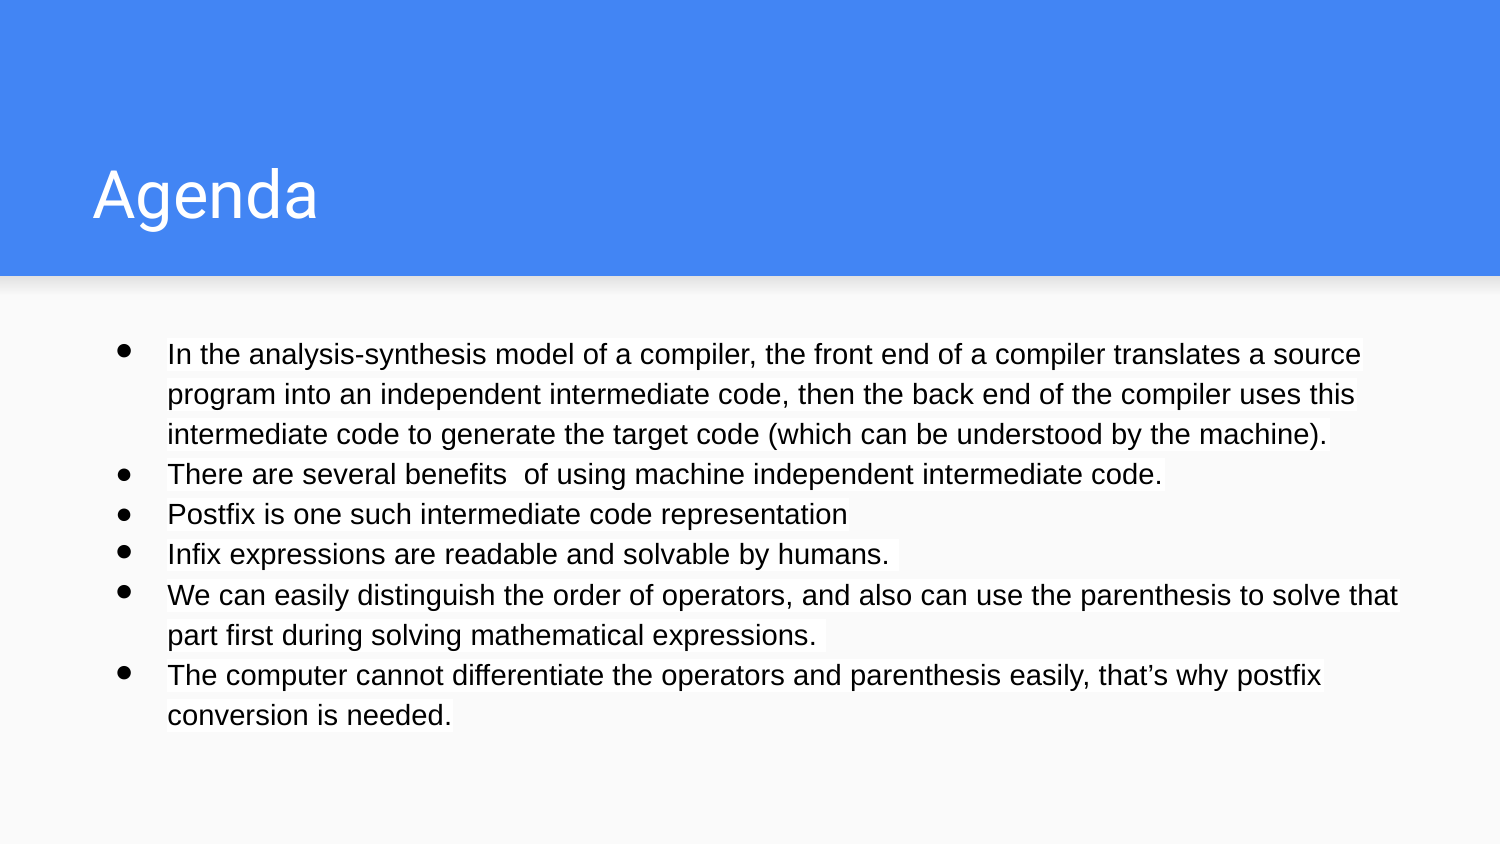

# Agenda
In the analysis-synthesis model of a compiler, the front end of a compiler translates a source program into an independent intermediate code, then the back end of the compiler uses this intermediate code to generate the target code (which can be understood by the machine).
There are several benefits  of using machine independent intermediate code.
Postfix is one such intermediate code representation
Infix expressions are readable and solvable by humans.
We can easily distinguish the order of operators, and also can use the parenthesis to solve that part first during solving mathematical expressions.
The computer cannot differentiate the operators and parenthesis easily, that’s why postfix conversion is needed.